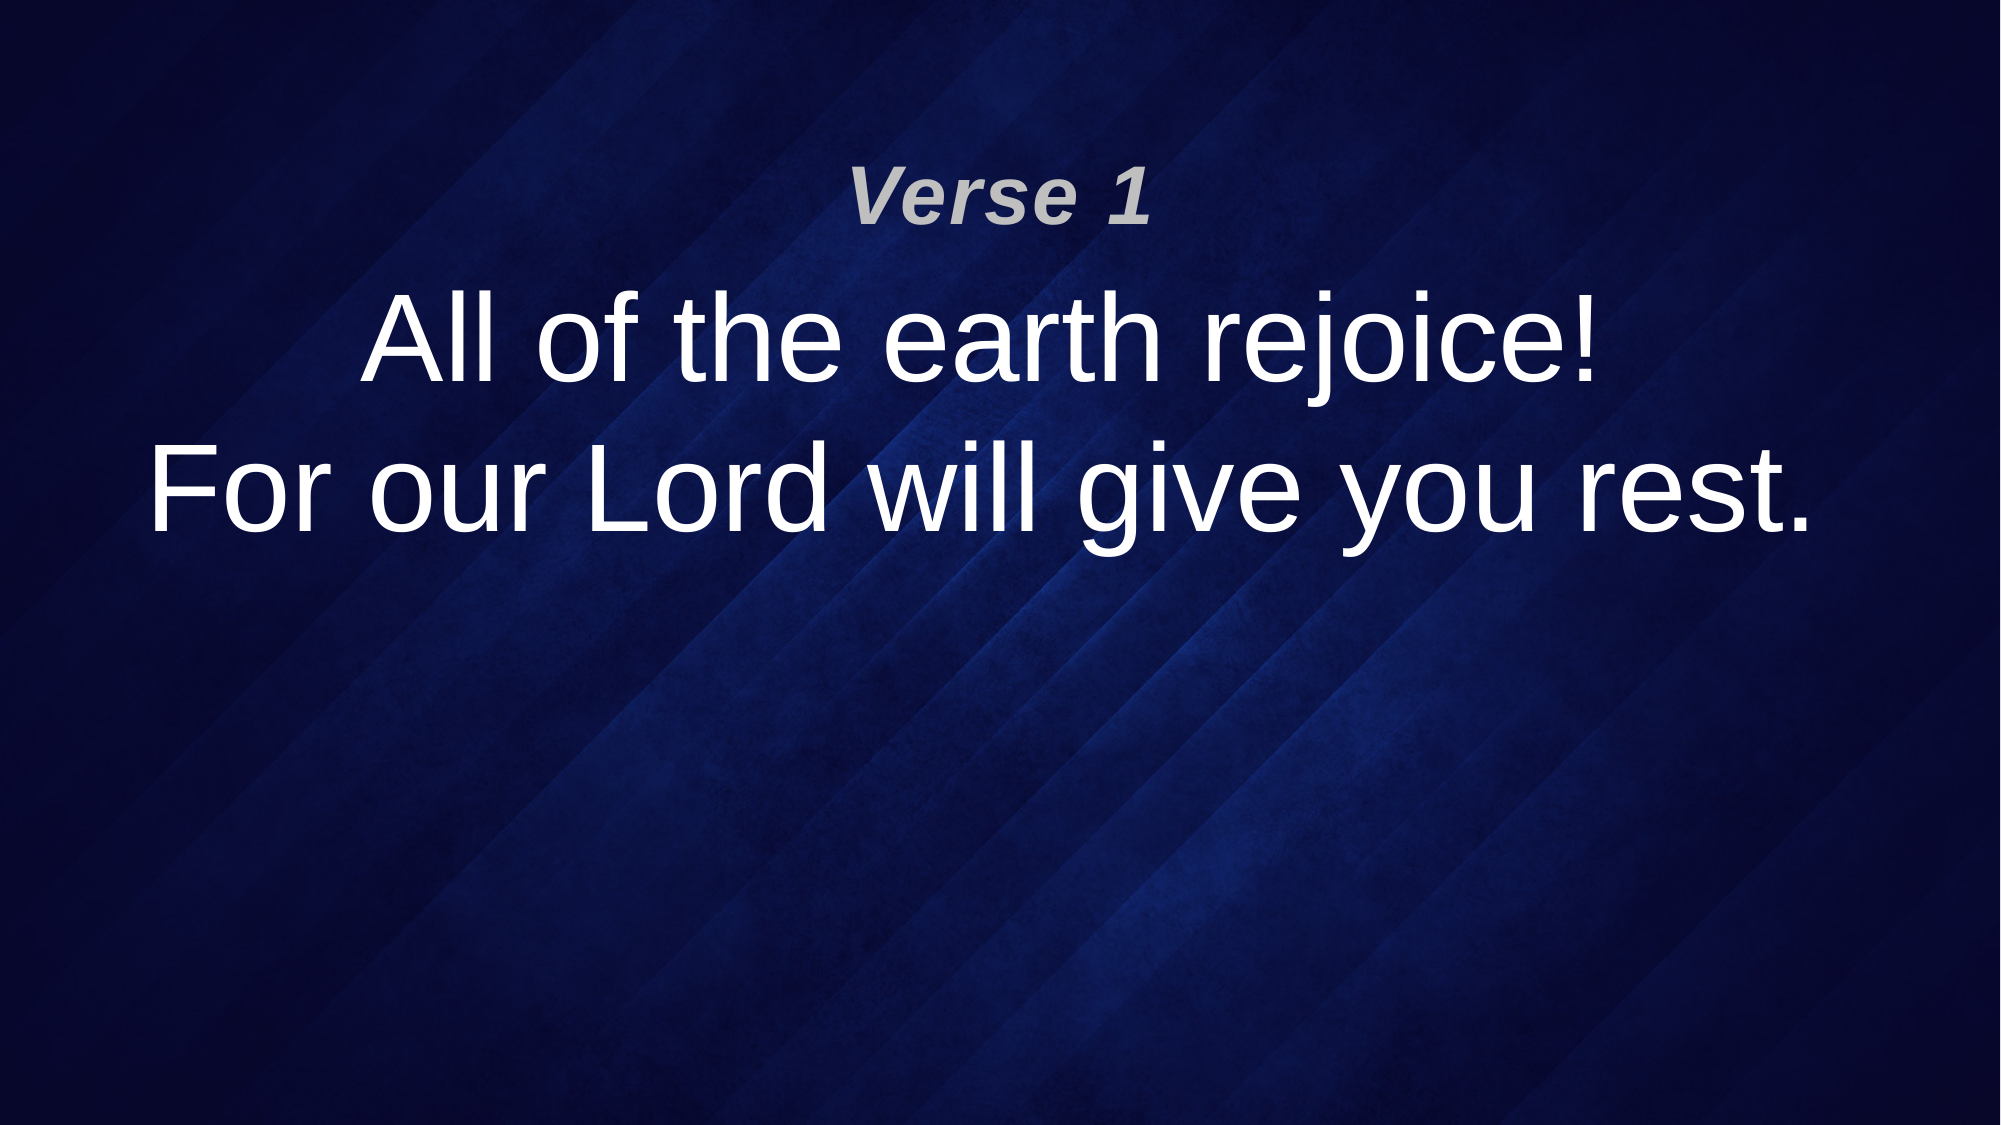

Verse 1
# All of the earth rejoice! For our Lord will give you rest.